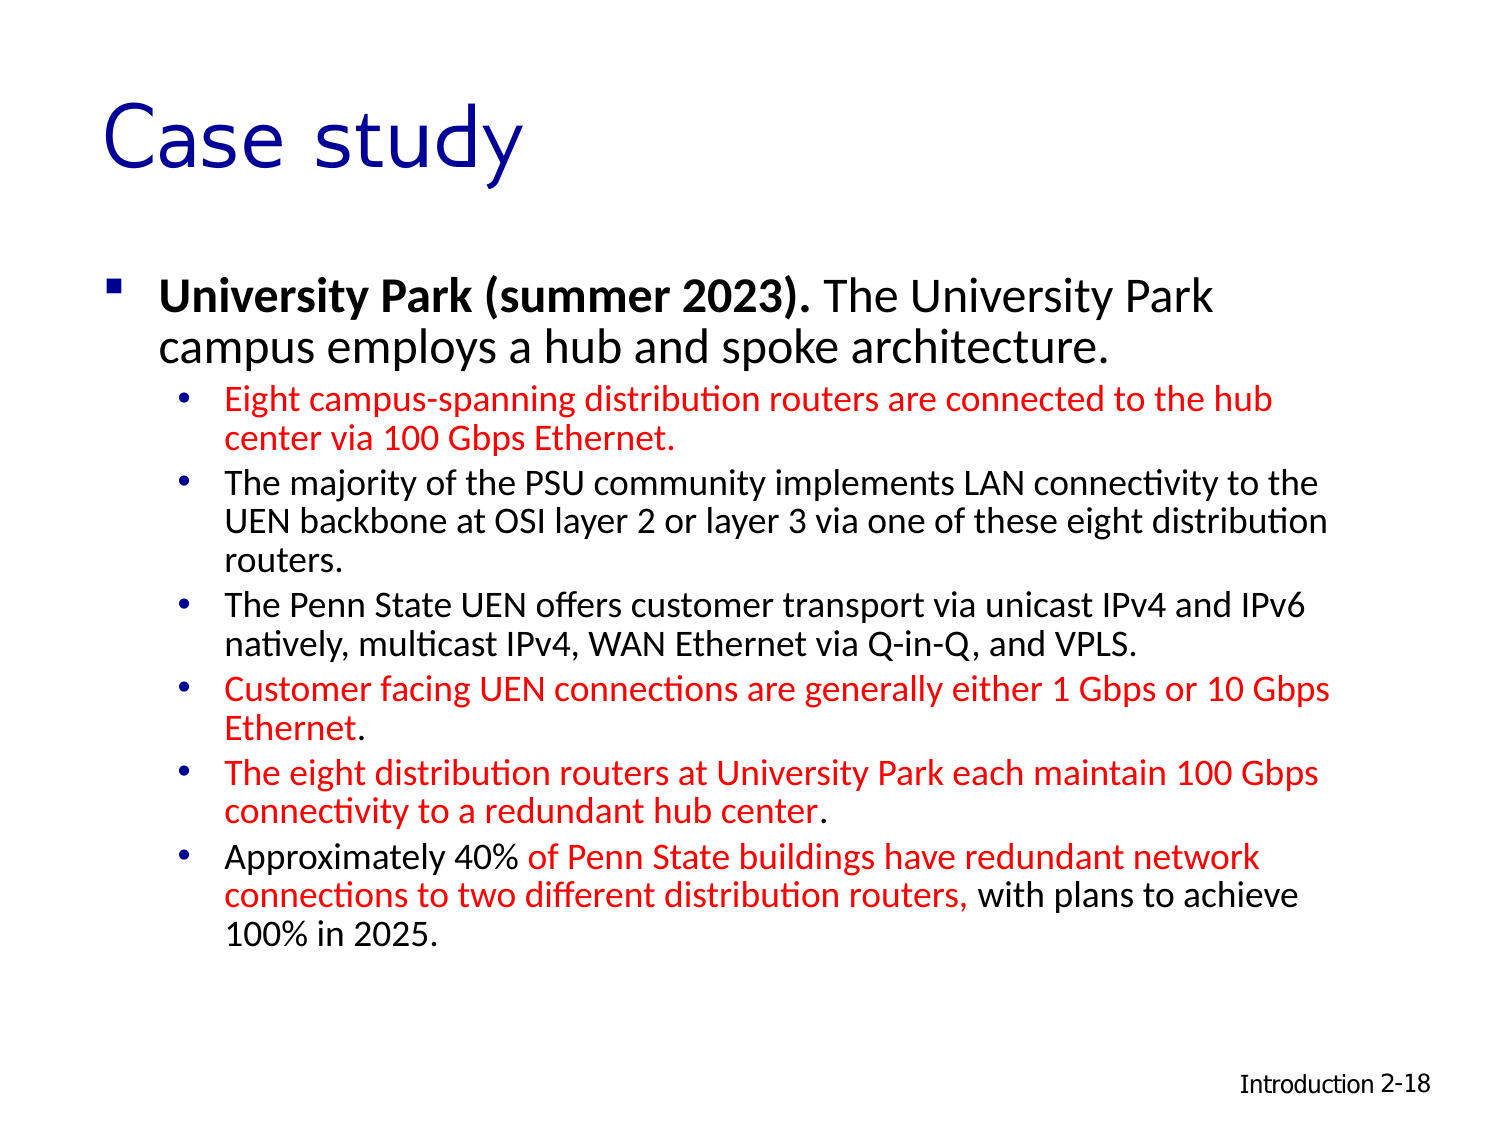

# Case study
University Park (summer 2023). The University Park campus employs a hub and spoke architecture.
Eight campus-spanning distribution routers are connected to the hub center via 100 Gbps Ethernet.
The majority of the PSU community implements LAN connectivity to the UEN backbone at OSI layer 2 or layer 3 via one of these eight distribution routers.
The Penn State UEN offers customer transport via unicast IPv4 and IPv6 natively, multicast IPv4, WAN Ethernet via Q-in-Q, and VPLS.
Customer facing UEN connections are generally either 1 Gbps or 10 Gbps Ethernet.
The eight distribution routers at University Park each maintain 100 Gbps connectivity to a redundant hub center.
Approximately 40% of Penn State buildings have redundant network connections to two different distribution routers, with plans to achieve 100% in 2025.
2-18
Introduction